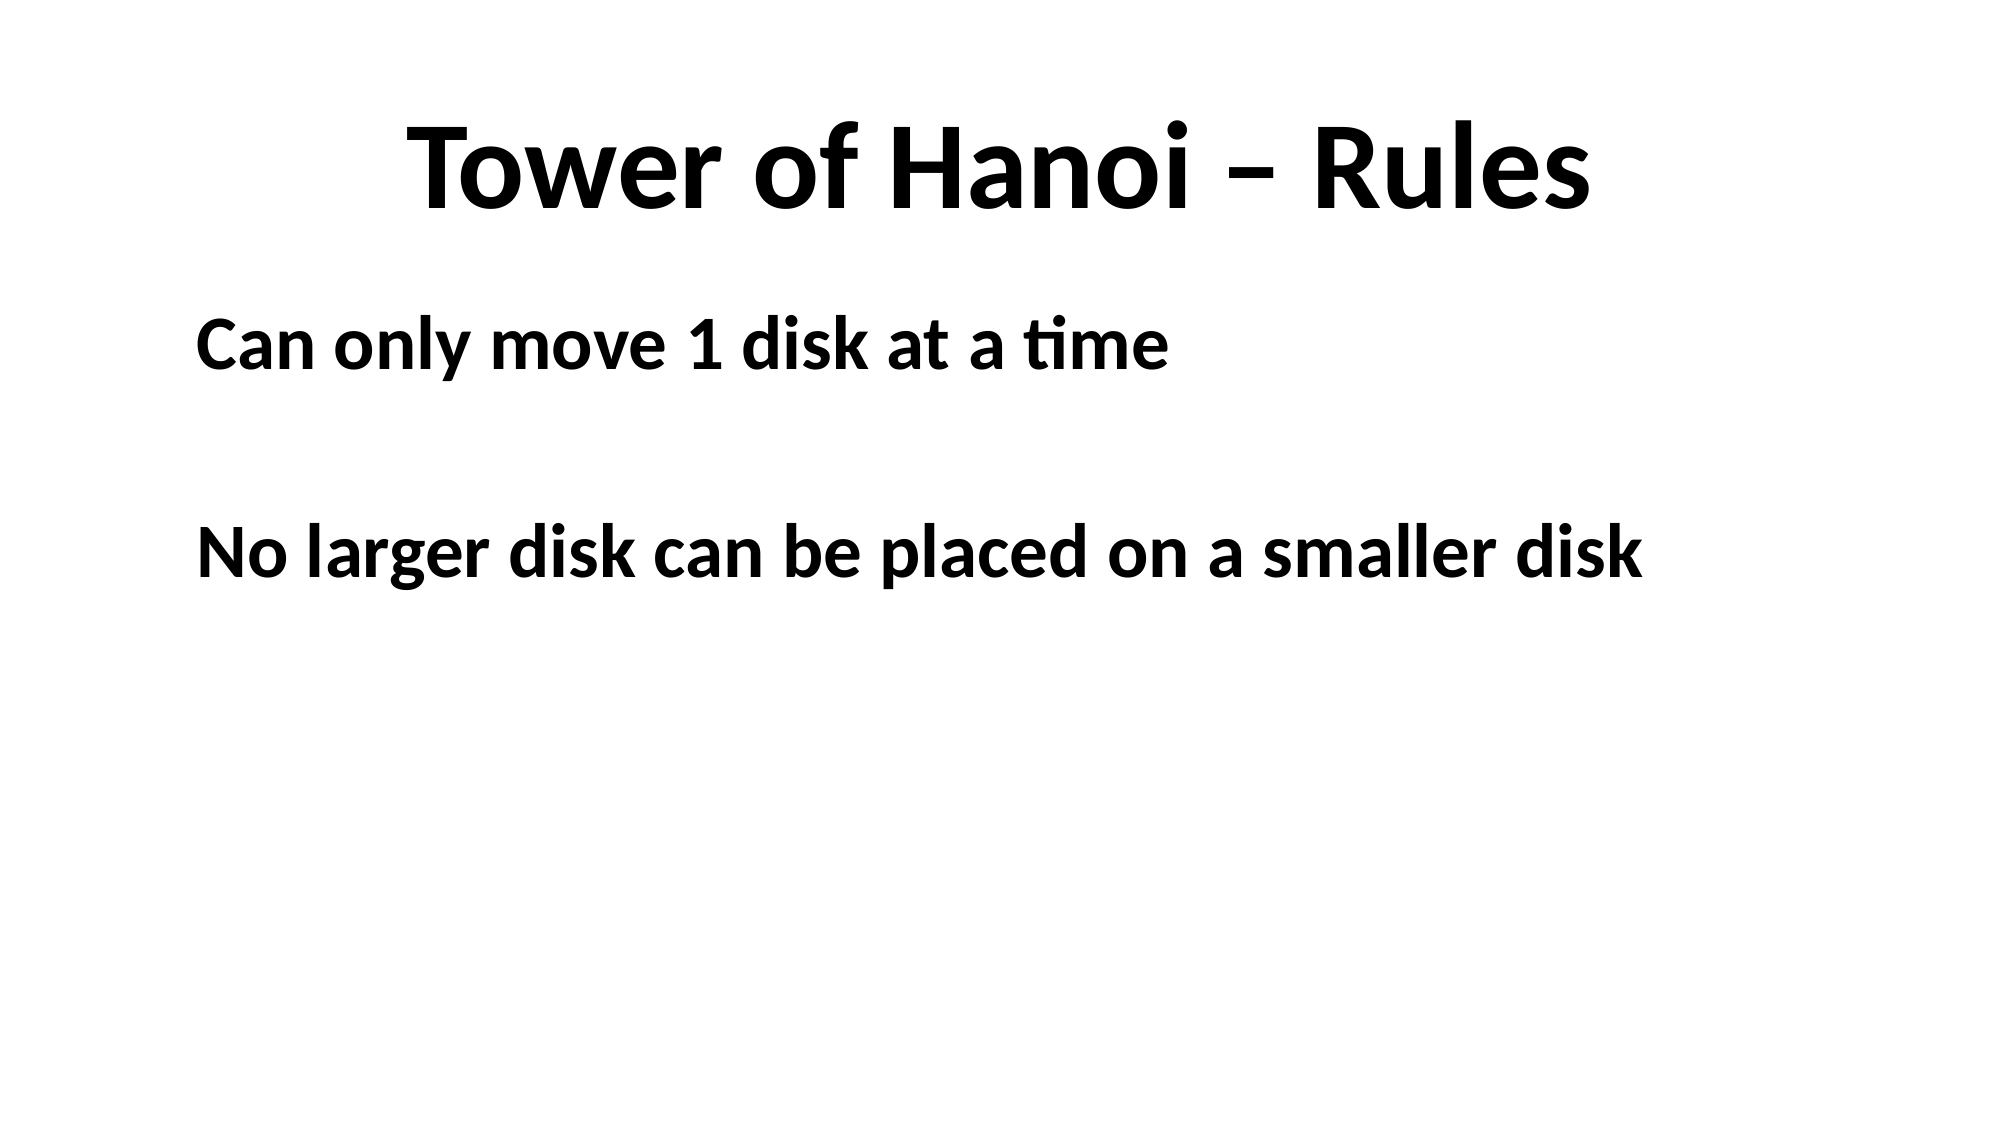

# Tower of Hanoi – Rules
Can only move 1 disk at a time

No larger disk can be placed on a smaller disk